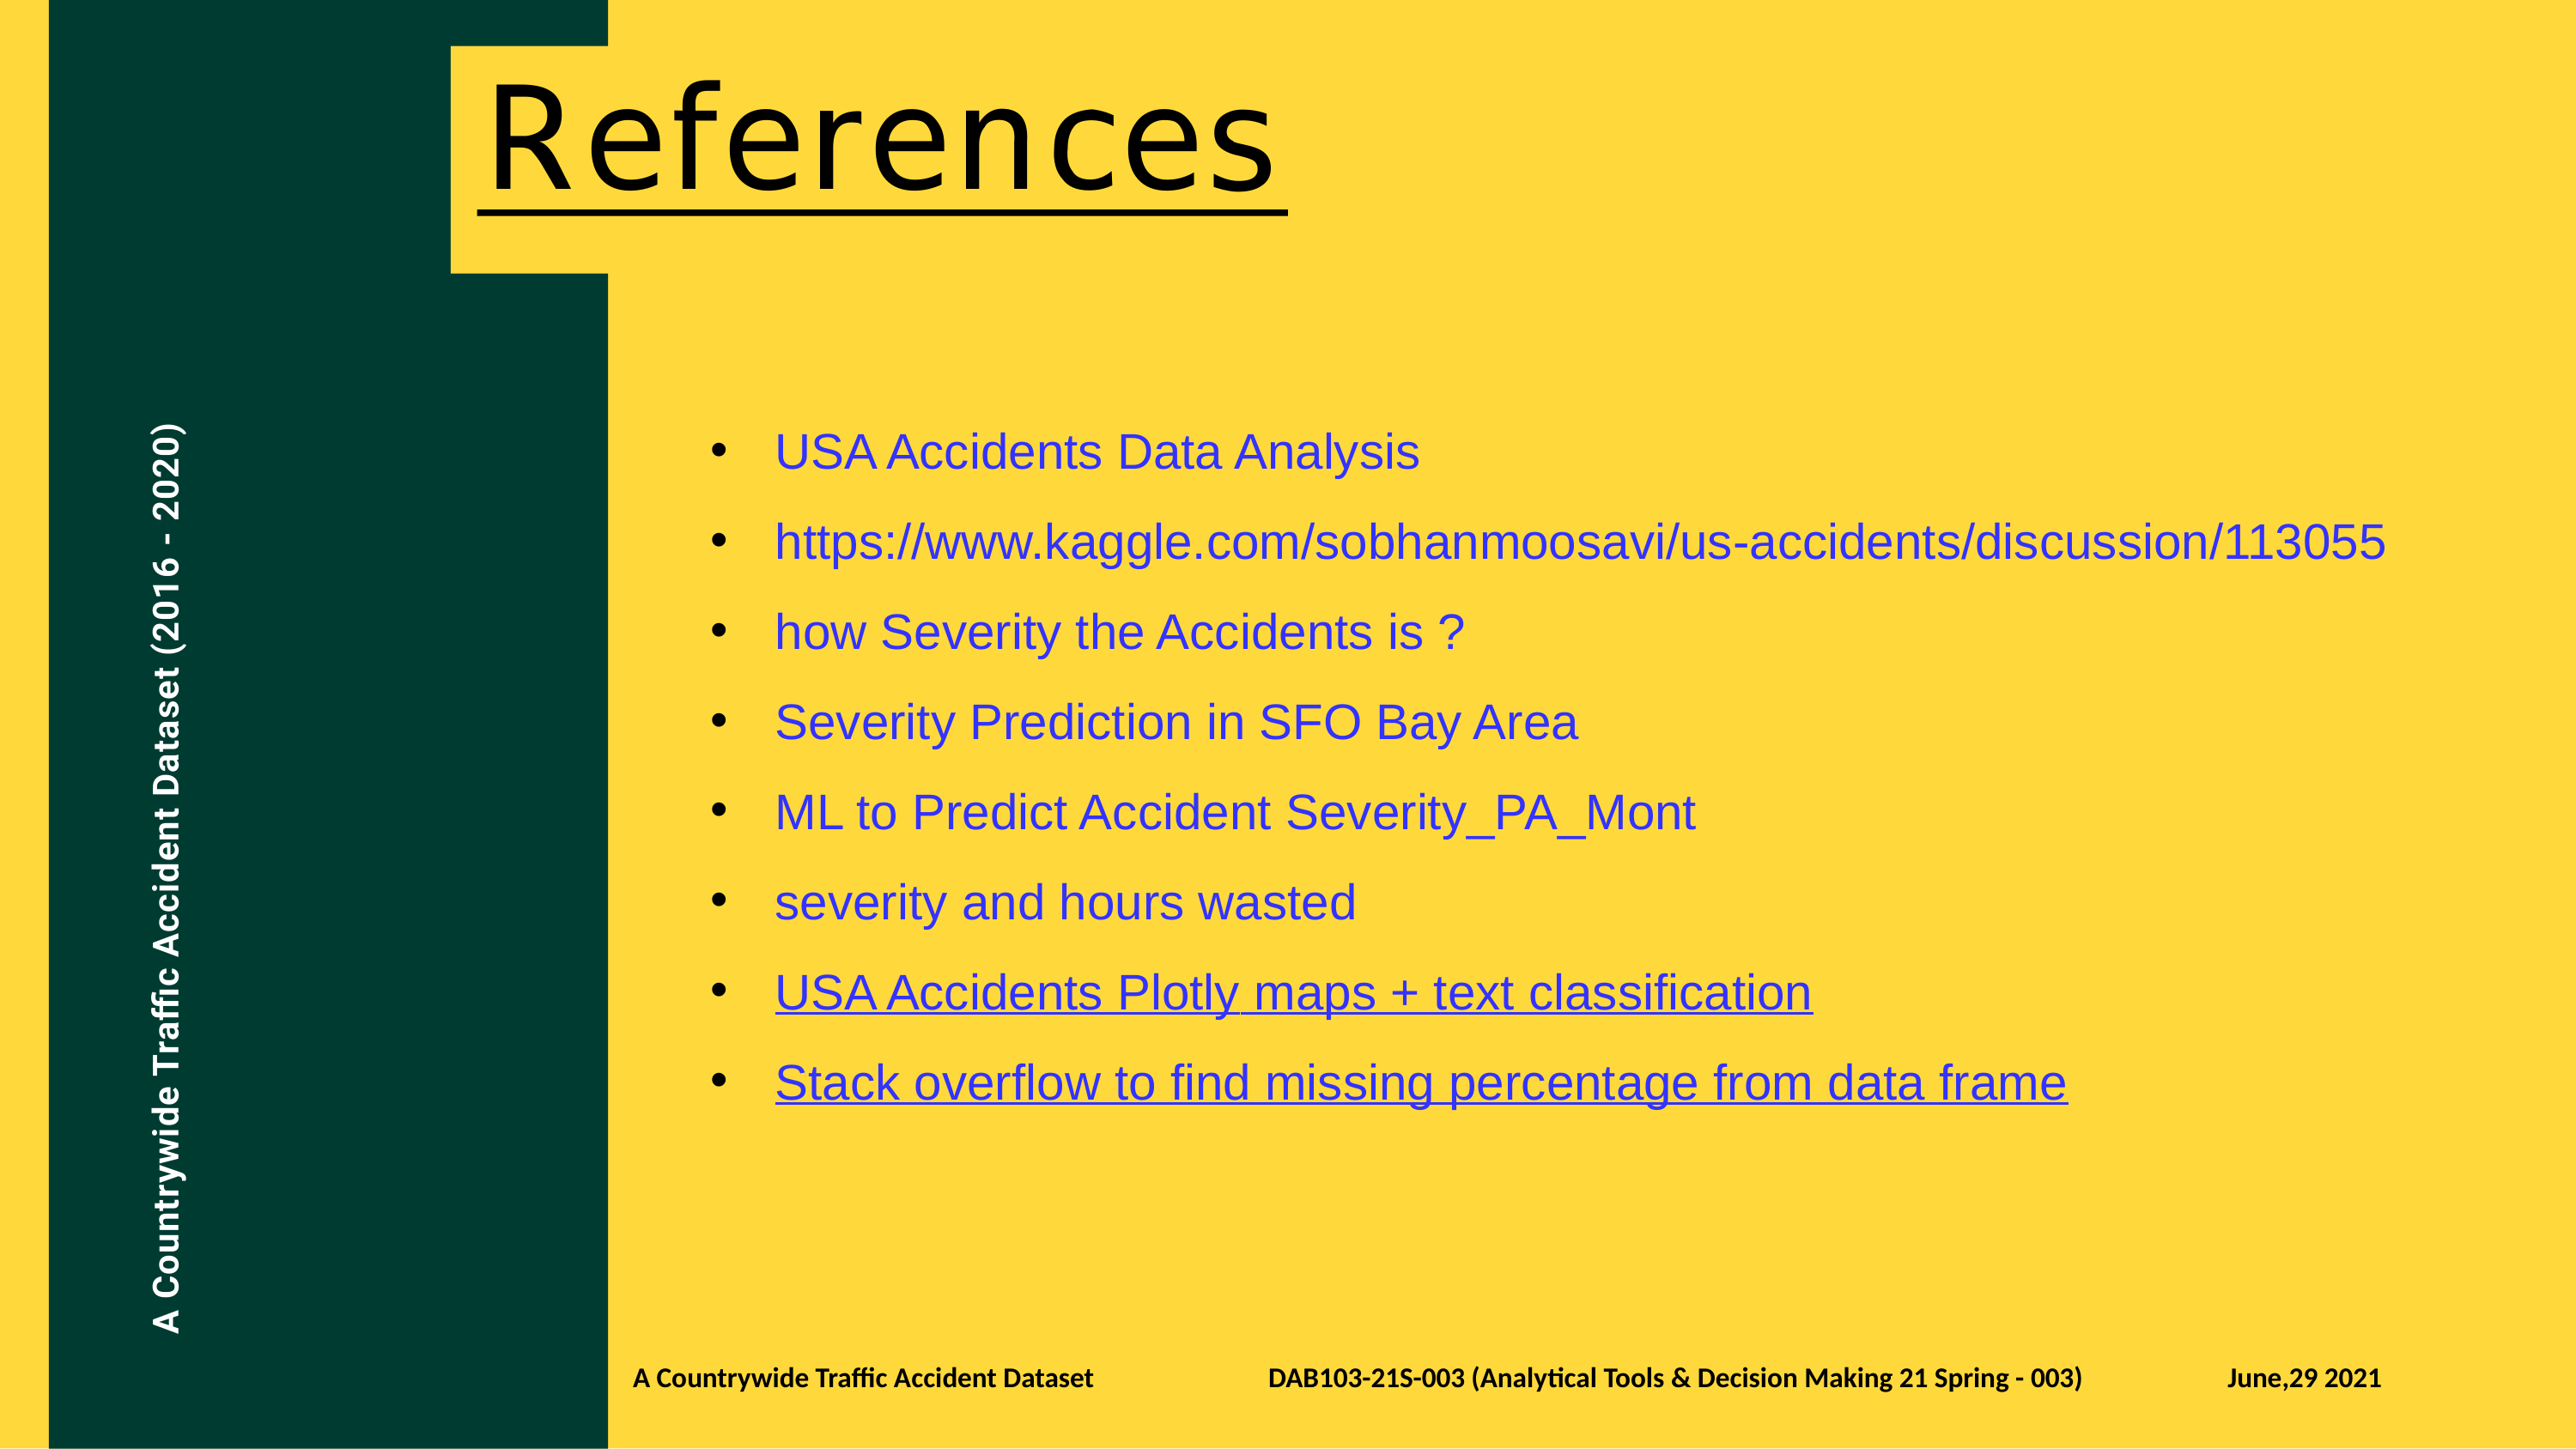

References

A Countrywide Traffic Accident Dataset (2016 - 2020)
USA Accidents Data Analysis
https://www.kaggle.com/sobhanmoosavi/us-accidents/discussion/113055
how Severity the Accidents is ?
Severity Prediction in SFO Bay Area
ML to Predict Accident Severity_PA_Mont
severity and hours wasted
USA Accidents Plotly maps + text classification
Stack overflow to find missing percentage from data frame
A Countrywide Traffic Accident Dataset
DAB103-21S-003 (Analytical Tools & Decision Making 21 Spring - 003)
June,29 2021